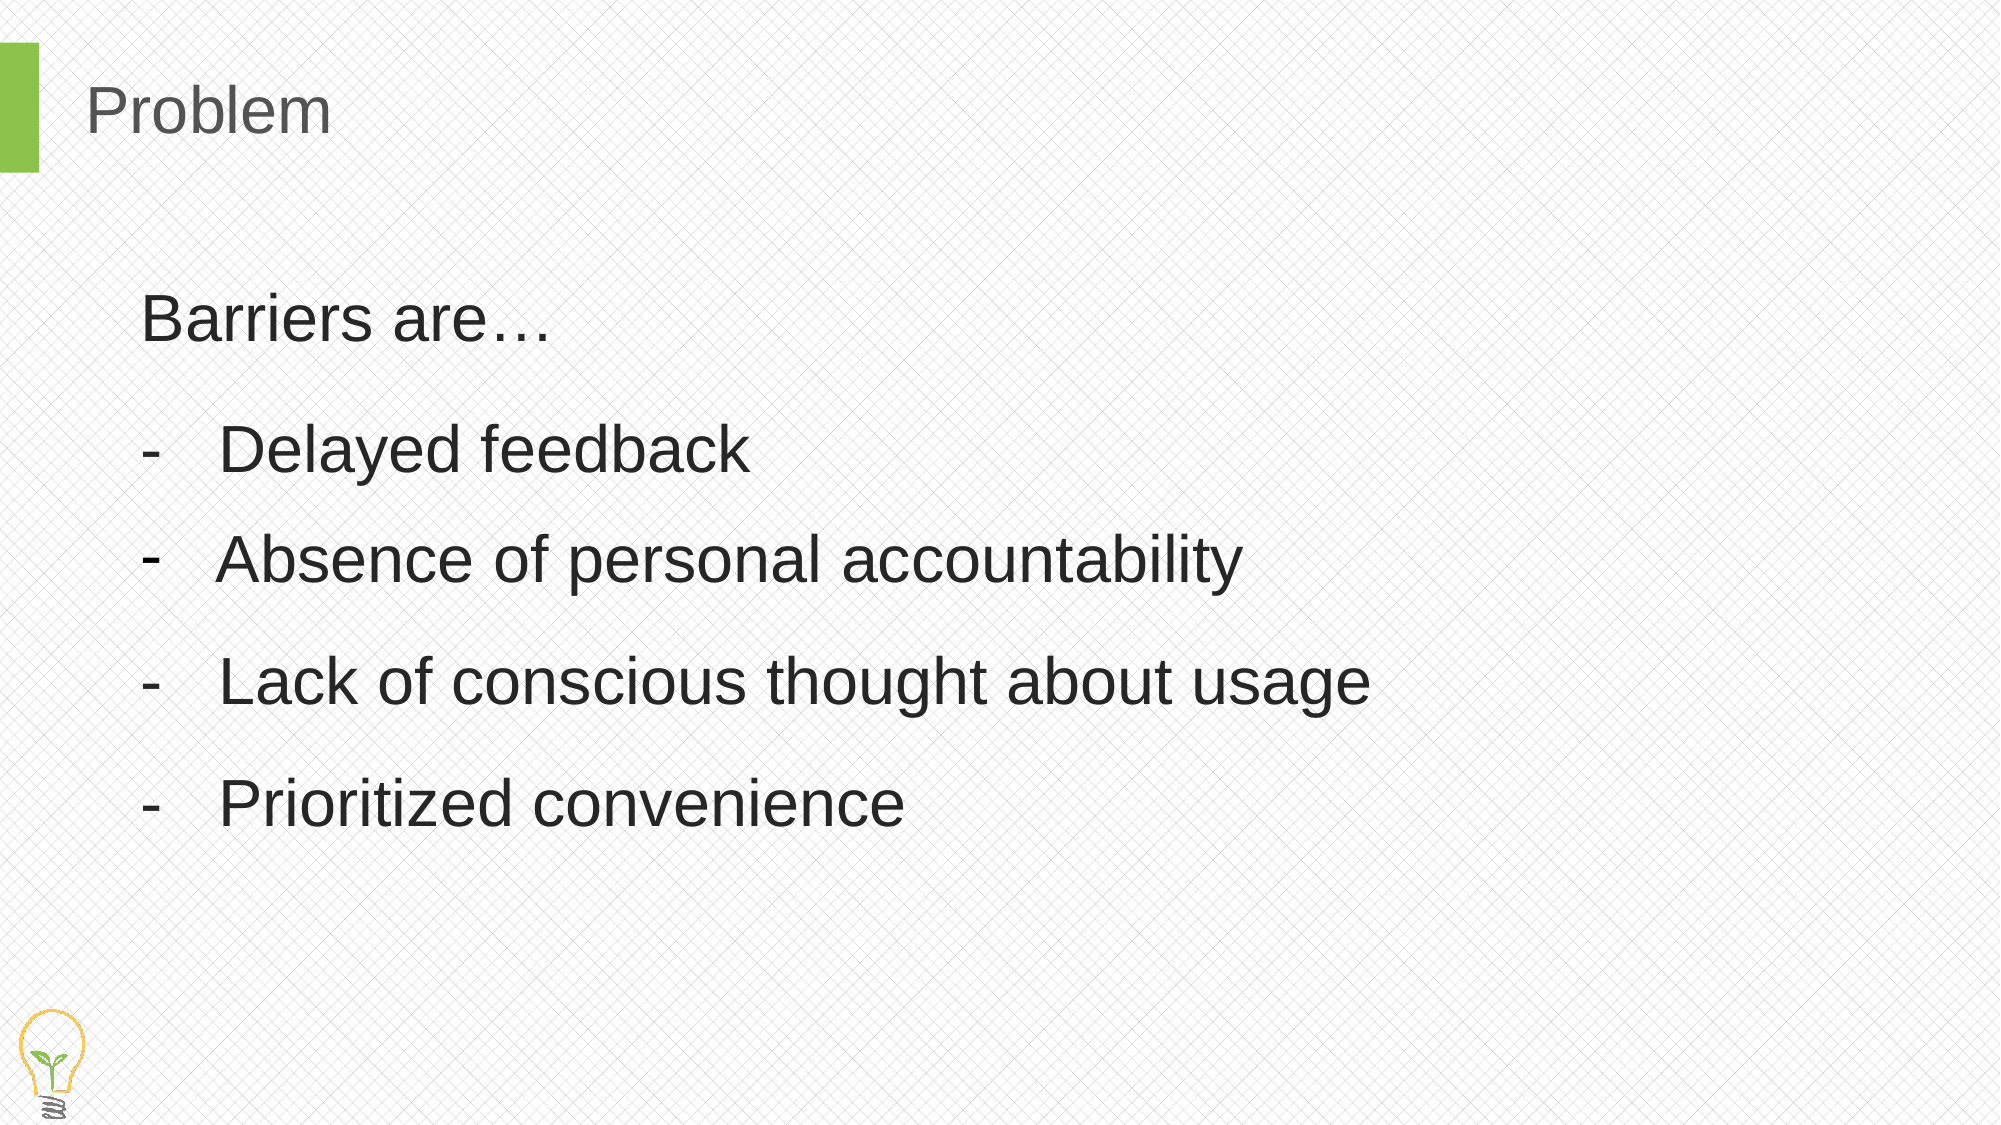

# Problem
Barriers are…
-   Delayed feedback
Absence of personal accountability
-   Lack of conscious thought about usage
-   Prioritized convenience